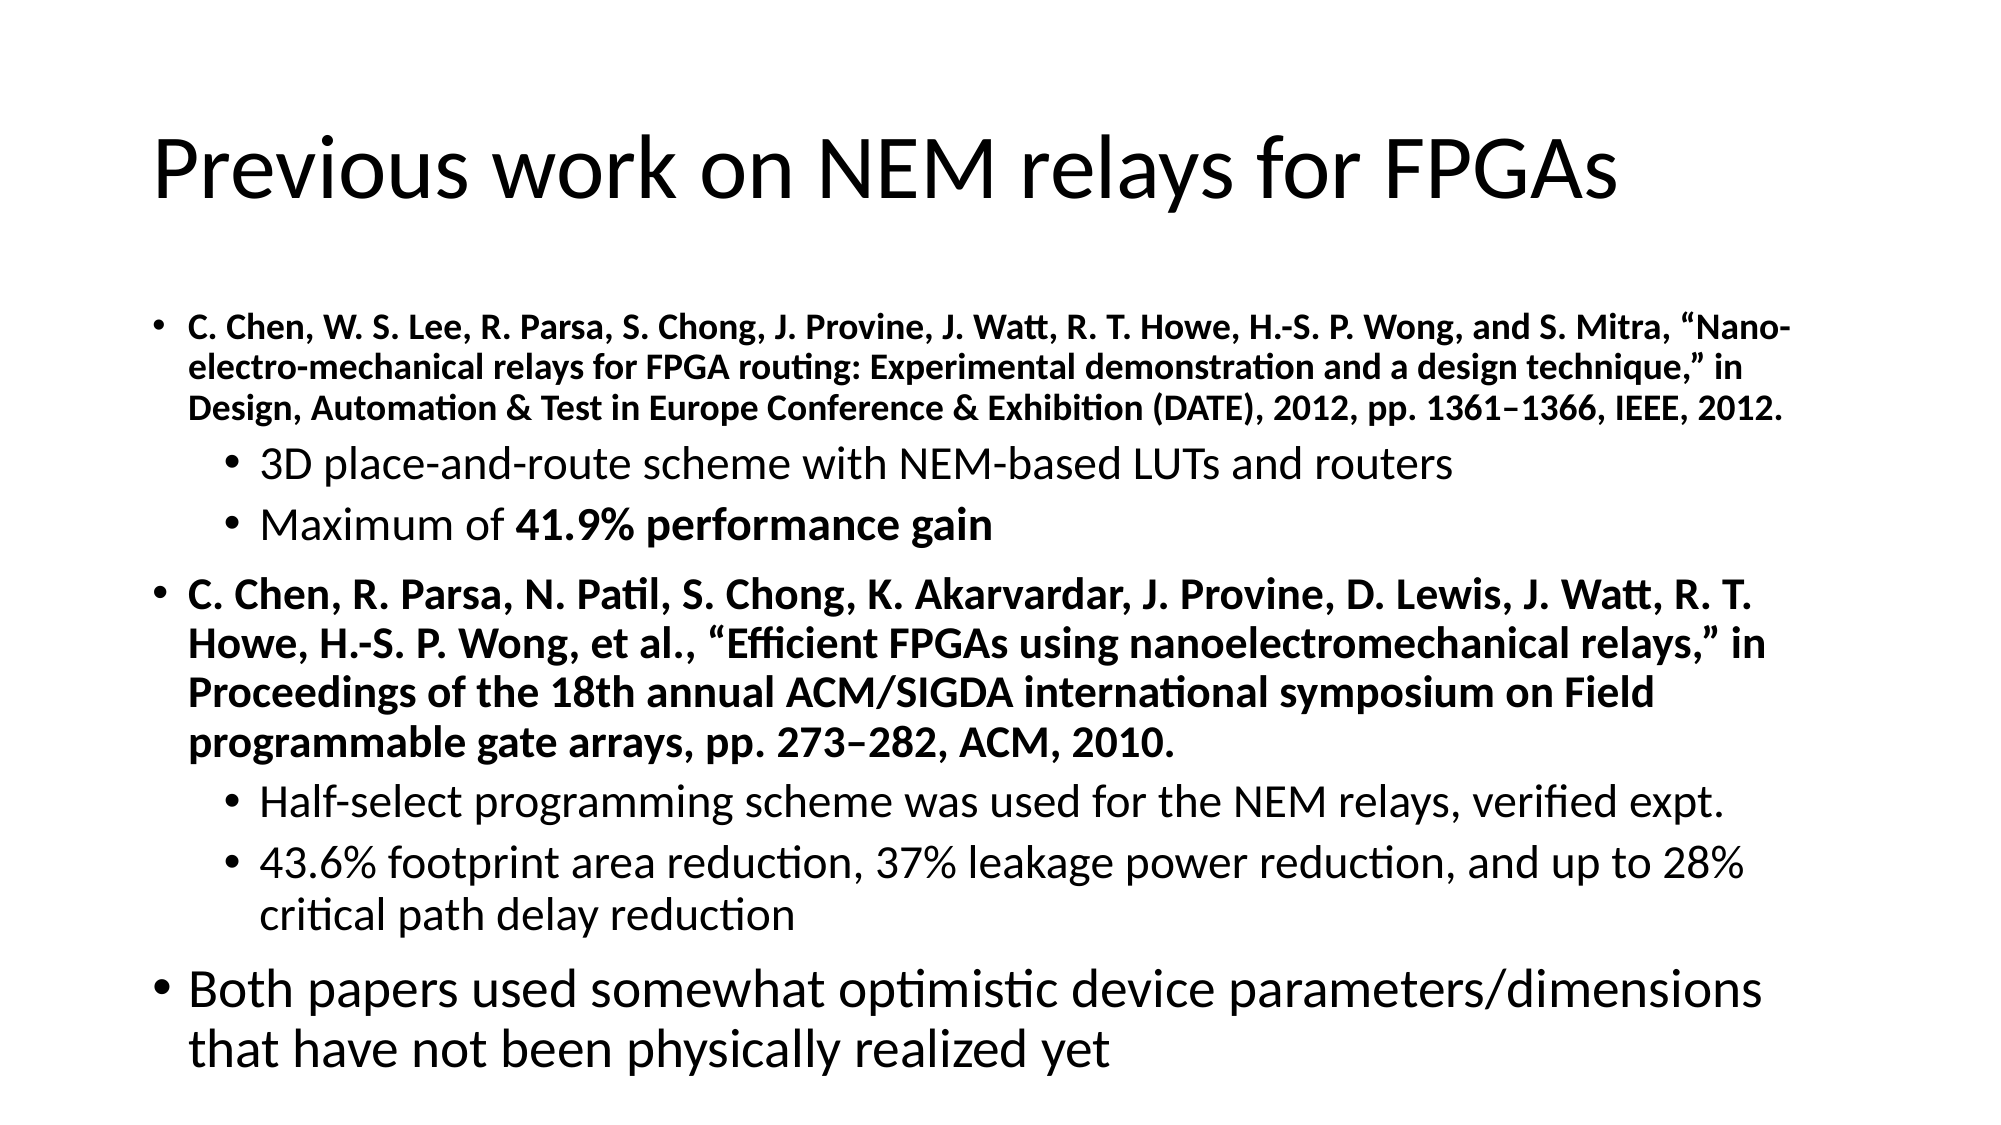

# Previous work on NEM relays for FPGAs
C. Chen, W. S. Lee, R. Parsa, S. Chong, J. Provine, J. Watt, R. T. Howe, H.-S. P. Wong, and S. Mitra, “Nano-electro-mechanical relays for FPGA routing: Experimental demonstration and a design technique,” in Design, Automation & Test in Europe Conference & Exhibition (DATE), 2012, pp. 1361–1366, IEEE, 2012.
3D place-and-route scheme with NEM-based LUTs and routers
Maximum of 41.9% performance gain
C. Chen, R. Parsa, N. Patil, S. Chong, K. Akarvardar, J. Provine, D. Lewis, J. Watt, R. T. Howe, H.-S. P. Wong, et al., “Efficient FPGAs using nanoelectromechanical relays,” in Proceedings of the 18th annual ACM/SIGDA international symposium on Field programmable gate arrays, pp. 273–282, ACM, 2010.
Half-select programming scheme was used for the NEM relays, verified expt.
43.6% footprint area reduction, 37% leakage power reduction, and up to 28% critical path delay reduction
Both papers used somewhat optimistic device parameters/dimensions that have not been physically realized yet